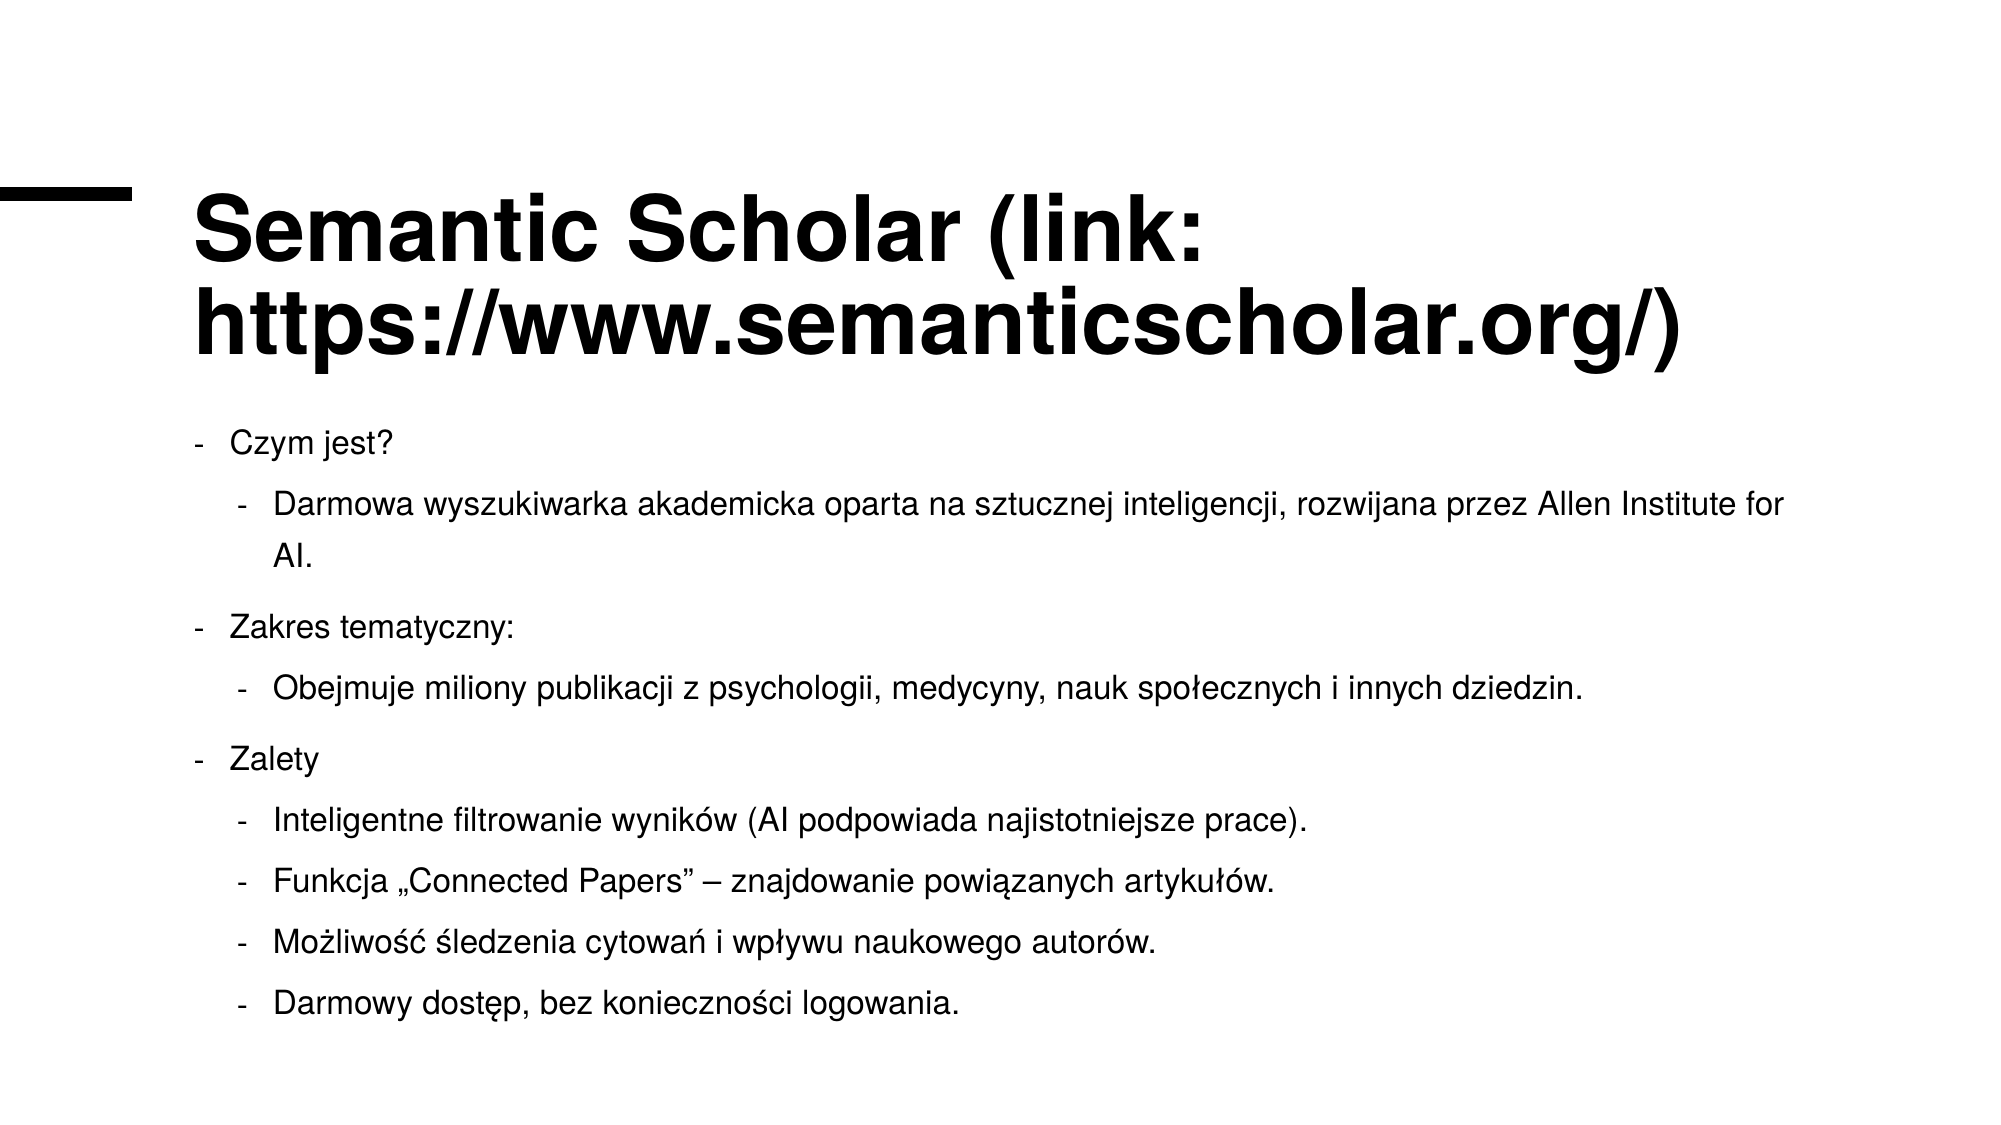

# Semantic Scholar (link: https://www.semanticscholar.org/)
Czym jest?
Darmowa wyszukiwarka akademicka oparta na sztucznej inteligencji, rozwijana przez Allen Institute for AI.
Zakres tematyczny:
Obejmuje miliony publikacji z psychologii, medycyny, nauk społecznych i innych dziedzin.
Zalety
Inteligentne filtrowanie wyników (AI podpowiada najistotniejsze prace).
Funkcja „Connected Papers” – znajdowanie powiązanych artykułów.
Możliwość śledzenia cytowań i wpływu naukowego autorów.
Darmowy dostęp, bez konieczności logowania.